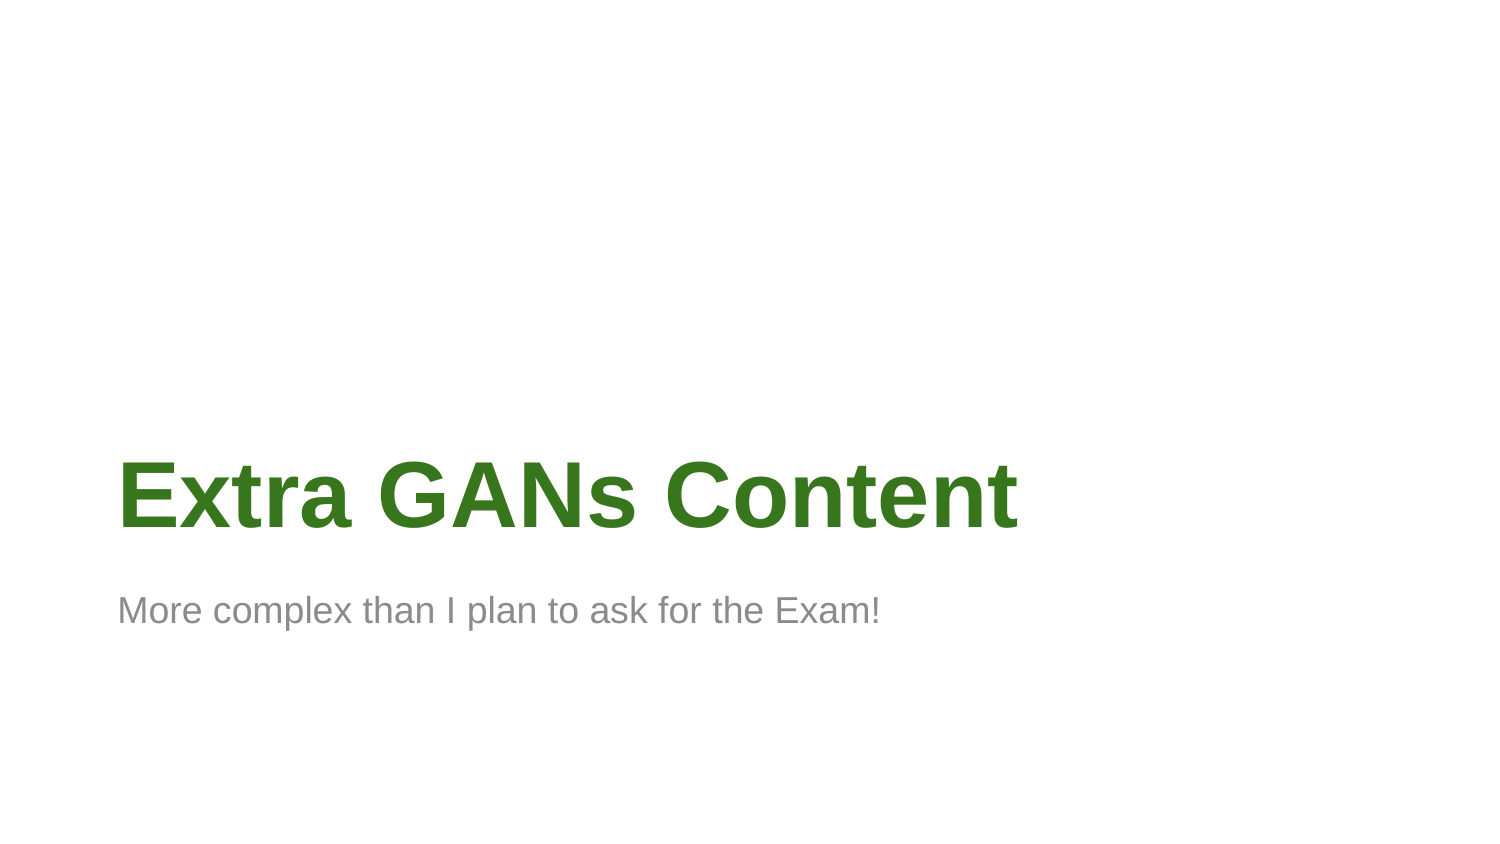

# Extra GANs Content
More complex than I plan to ask for the Exam!